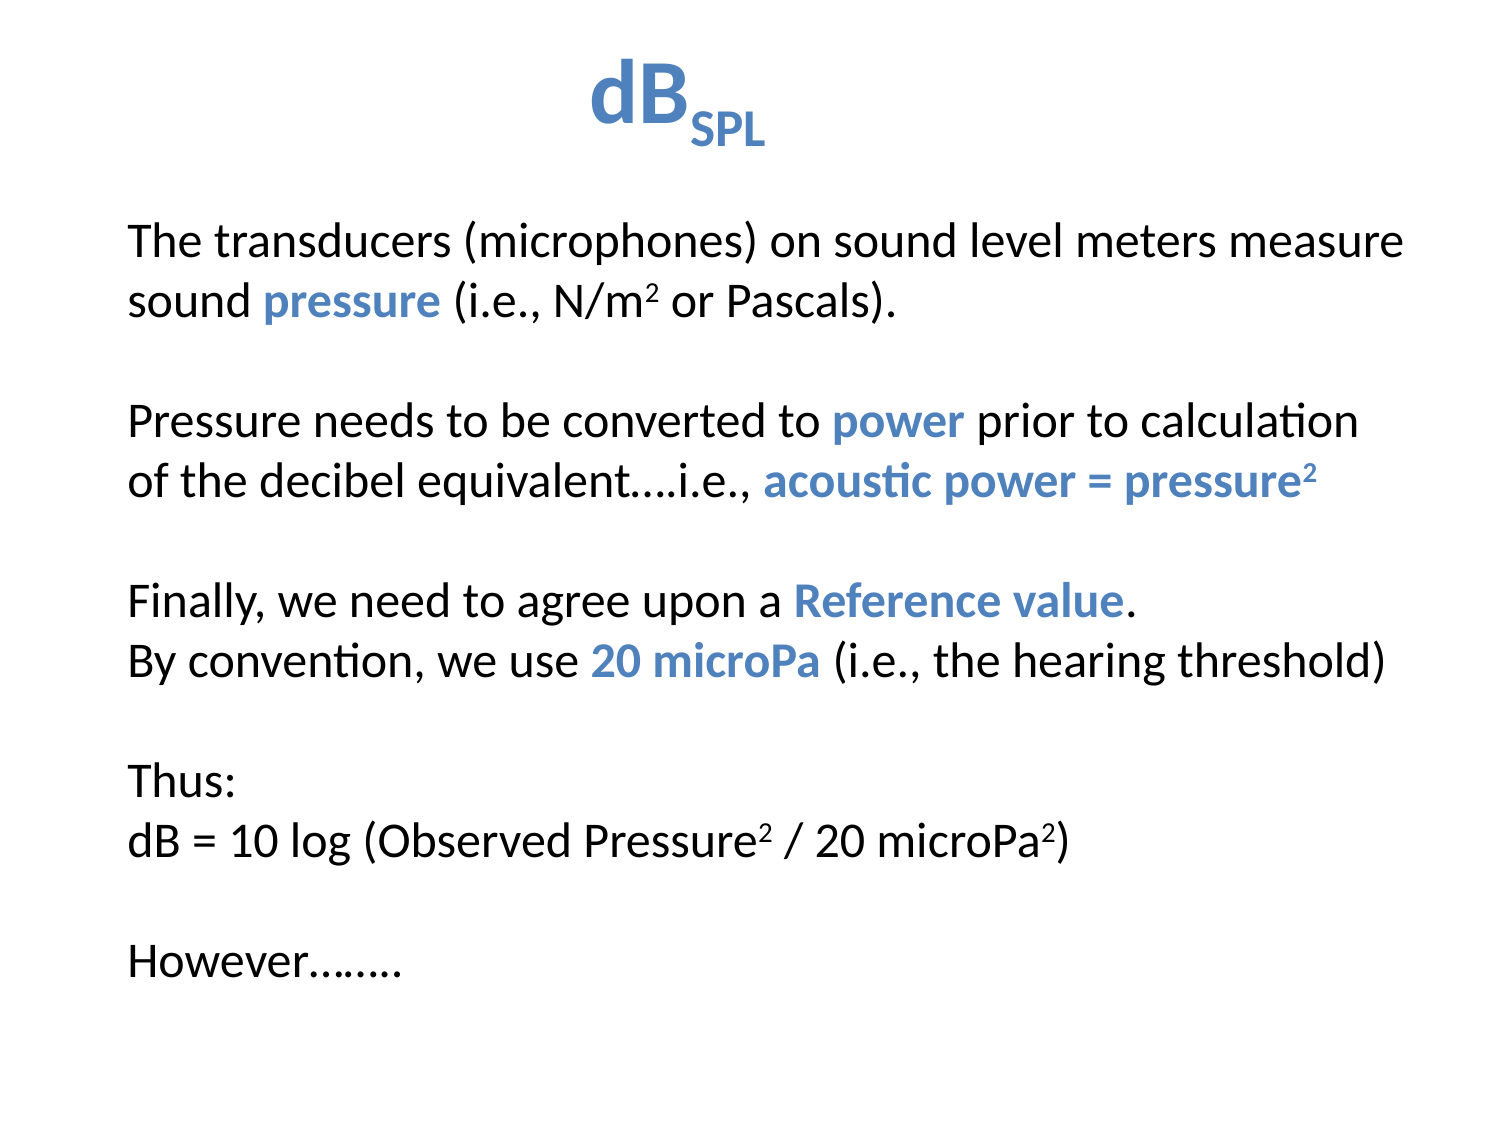

dBSPL
The transducers (microphones) on sound level meters measure sound pressure (i.e., N/m2 or Pascals).

Pressure needs to be converted to power prior to calculation
of the decibel equivalent….i.e., acoustic power = pressure2

Finally, we need to agree upon a Reference value.
By convention, we use 20 microPa (i.e., the hearing threshold)

Thus:
dB = 10 log (Observed Pressure2 / 20 microPa2)

However……..